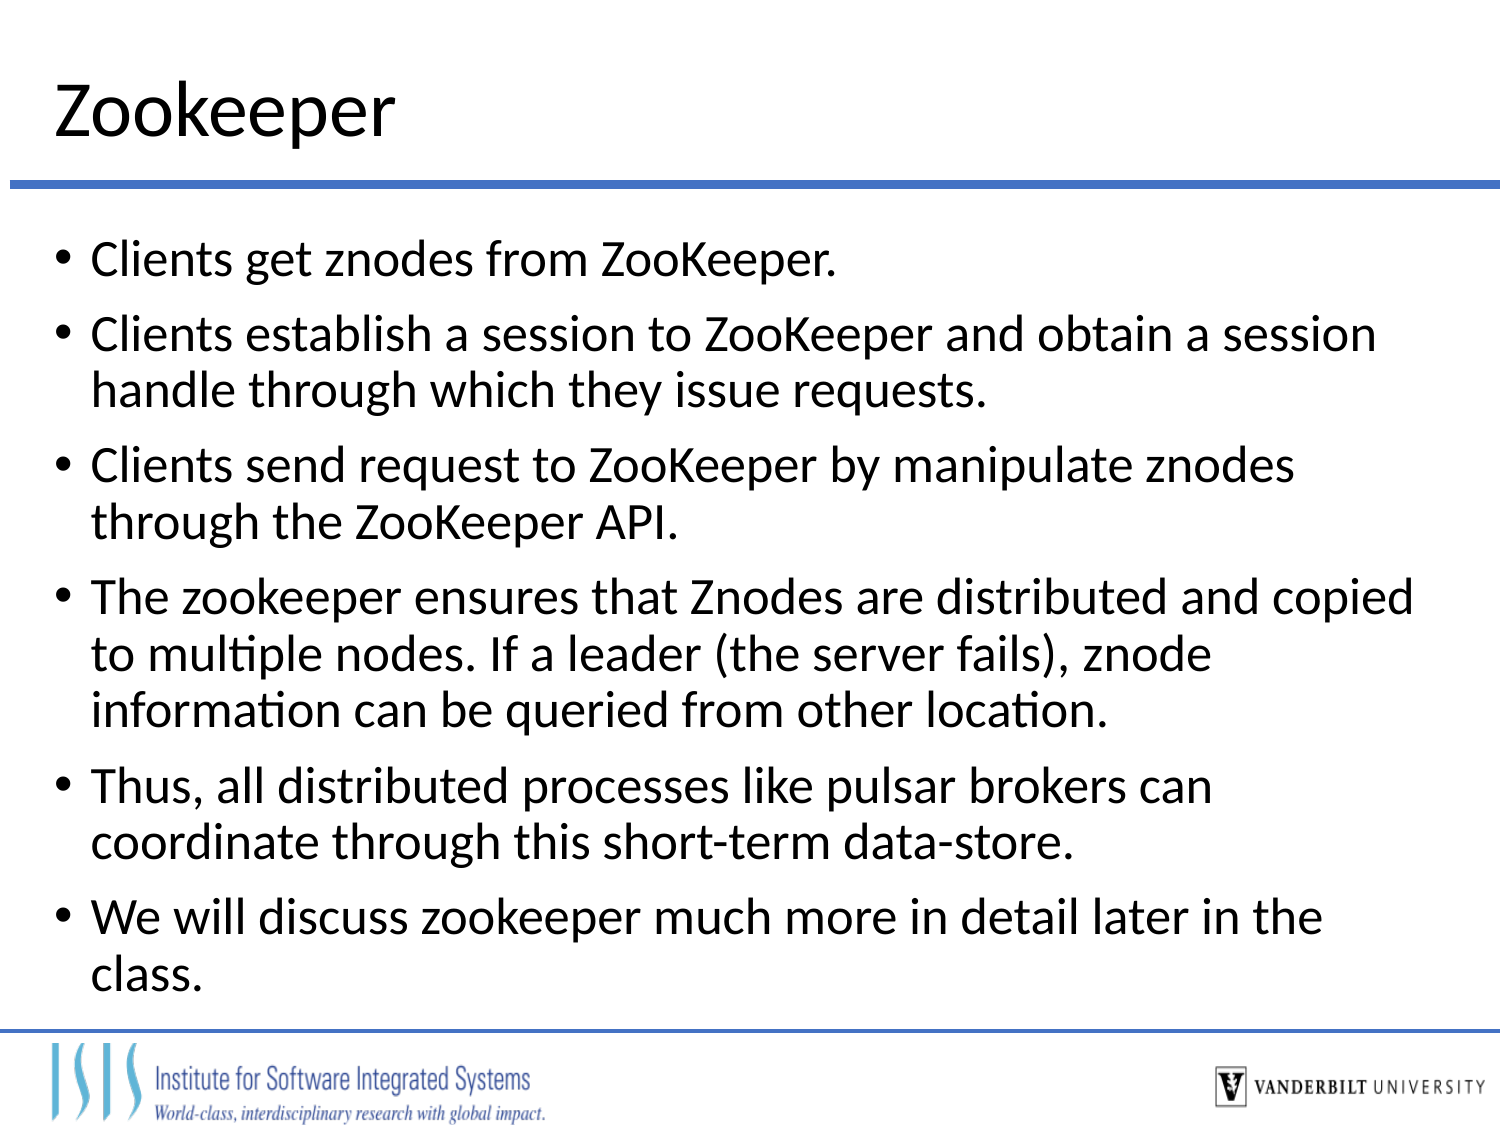

# Zookeeper
Clients get znodes from ZooKeeper.
Clients establish a session to ZooKeeper and obtain a session handle through which they issue requests.
Clients send request to ZooKeeper by manipulate znodes through the ZooKeeper API.
The zookeeper ensures that Znodes are distributed and copied to multiple nodes. If a leader (the server fails), znode information can be queried from other location.
Thus, all distributed processes like pulsar brokers can coordinate through this short-term data-store.
We will discuss zookeeper much more in detail later in the class.